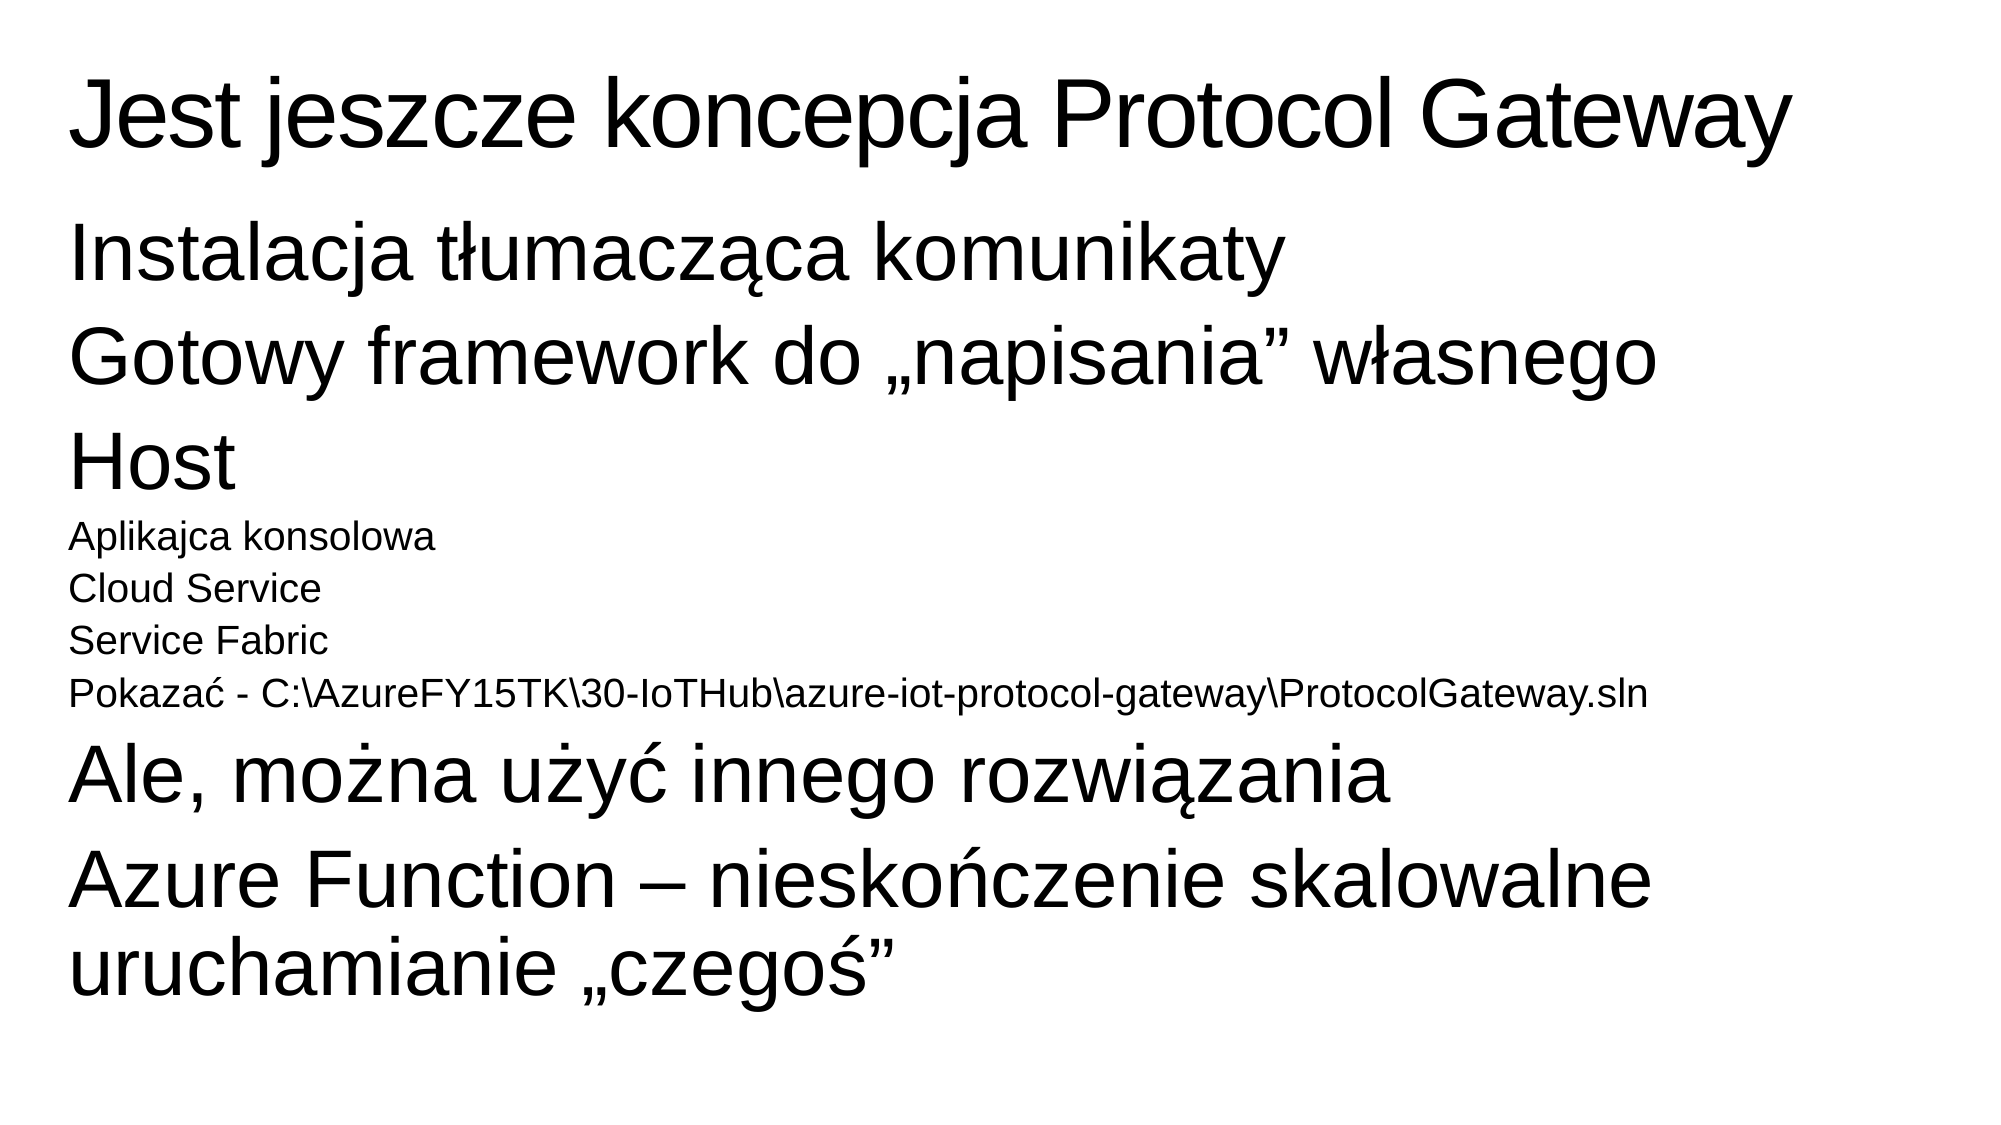

# Jest jeszcze koncepcja Protocol Gateway
Instalacja tłumacząca komunikaty
Gotowy framework do „napisania” własnego
Host
Aplikajca konsolowa
Cloud Service
Service Fabric
Pokazać - C:\AzureFY15TK\30-IoTHub\azure-iot-protocol-gateway\ProtocolGateway.sln
Ale, można użyć innego rozwiązania
Azure Function – nieskończenie skalowalne uruchamianie „czegoś”